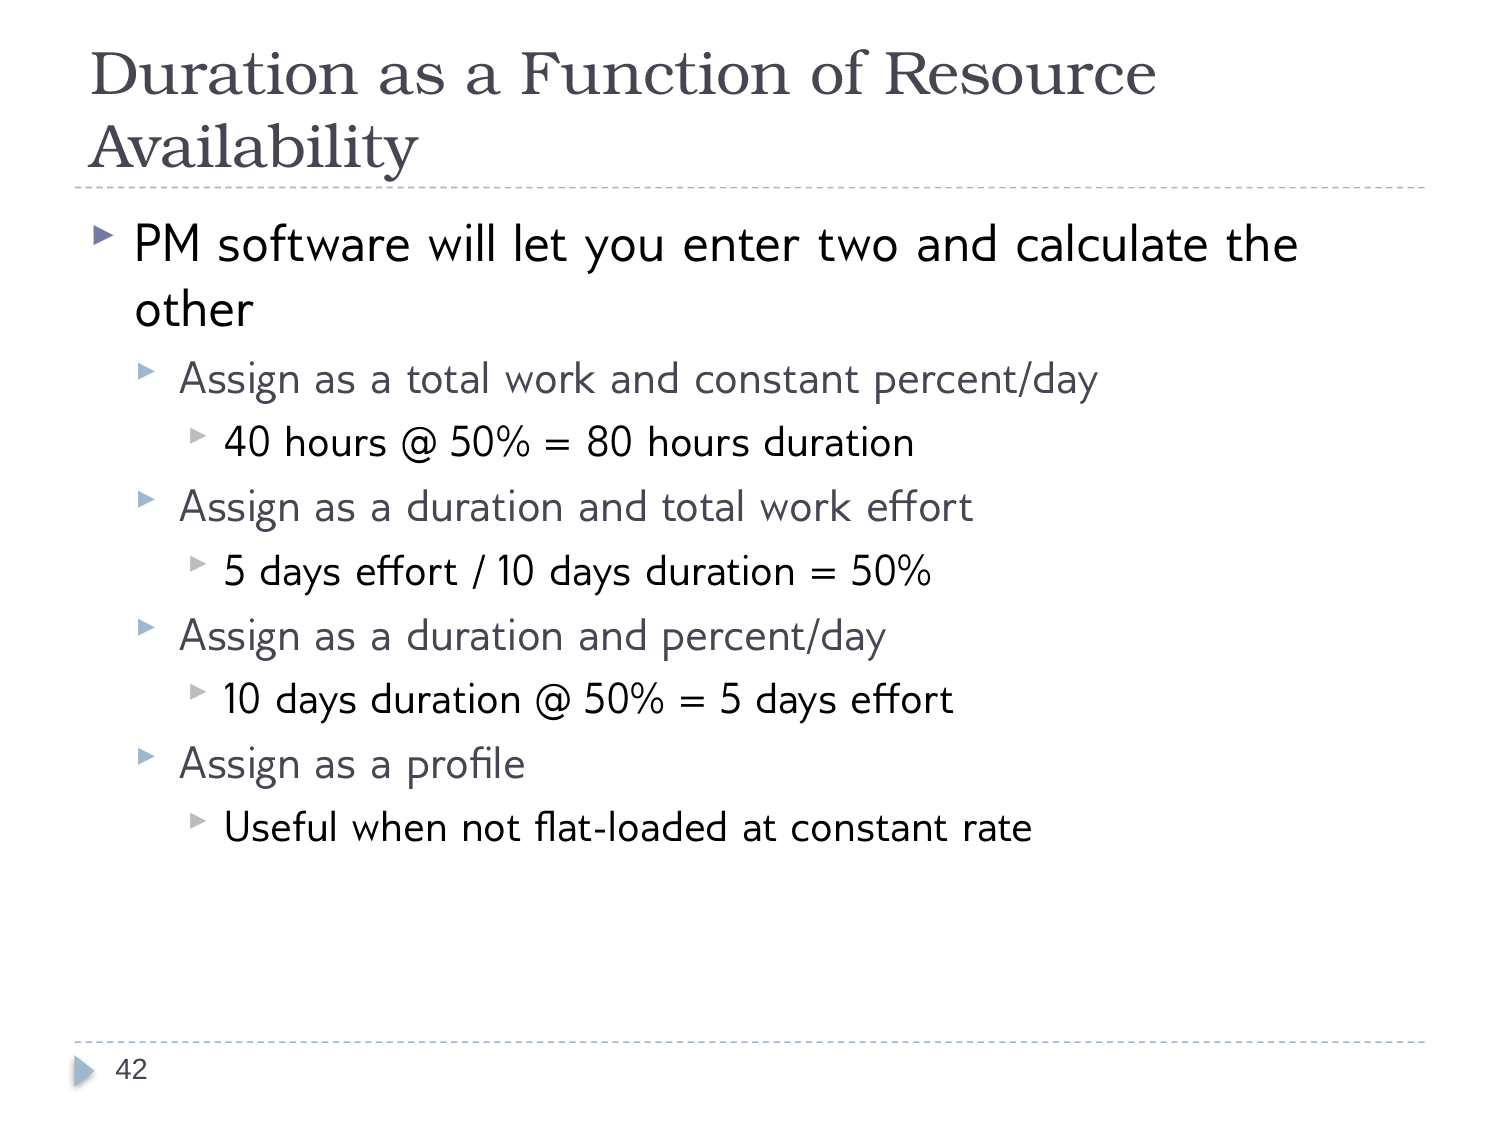

# Duration as a Function of Resource Availability
PM software will let you enter two and calculate the other
Assign as a total work and constant percent/day
40 hours @ 50% = 80 hours duration
Assign as a duration and total work effort
5 days effort / 10 days duration = 50%
Assign as a duration and percent/day
10 days duration @ 50% = 5 days effort
Assign as a profile
Useful when not flat-loaded at constant rate

42